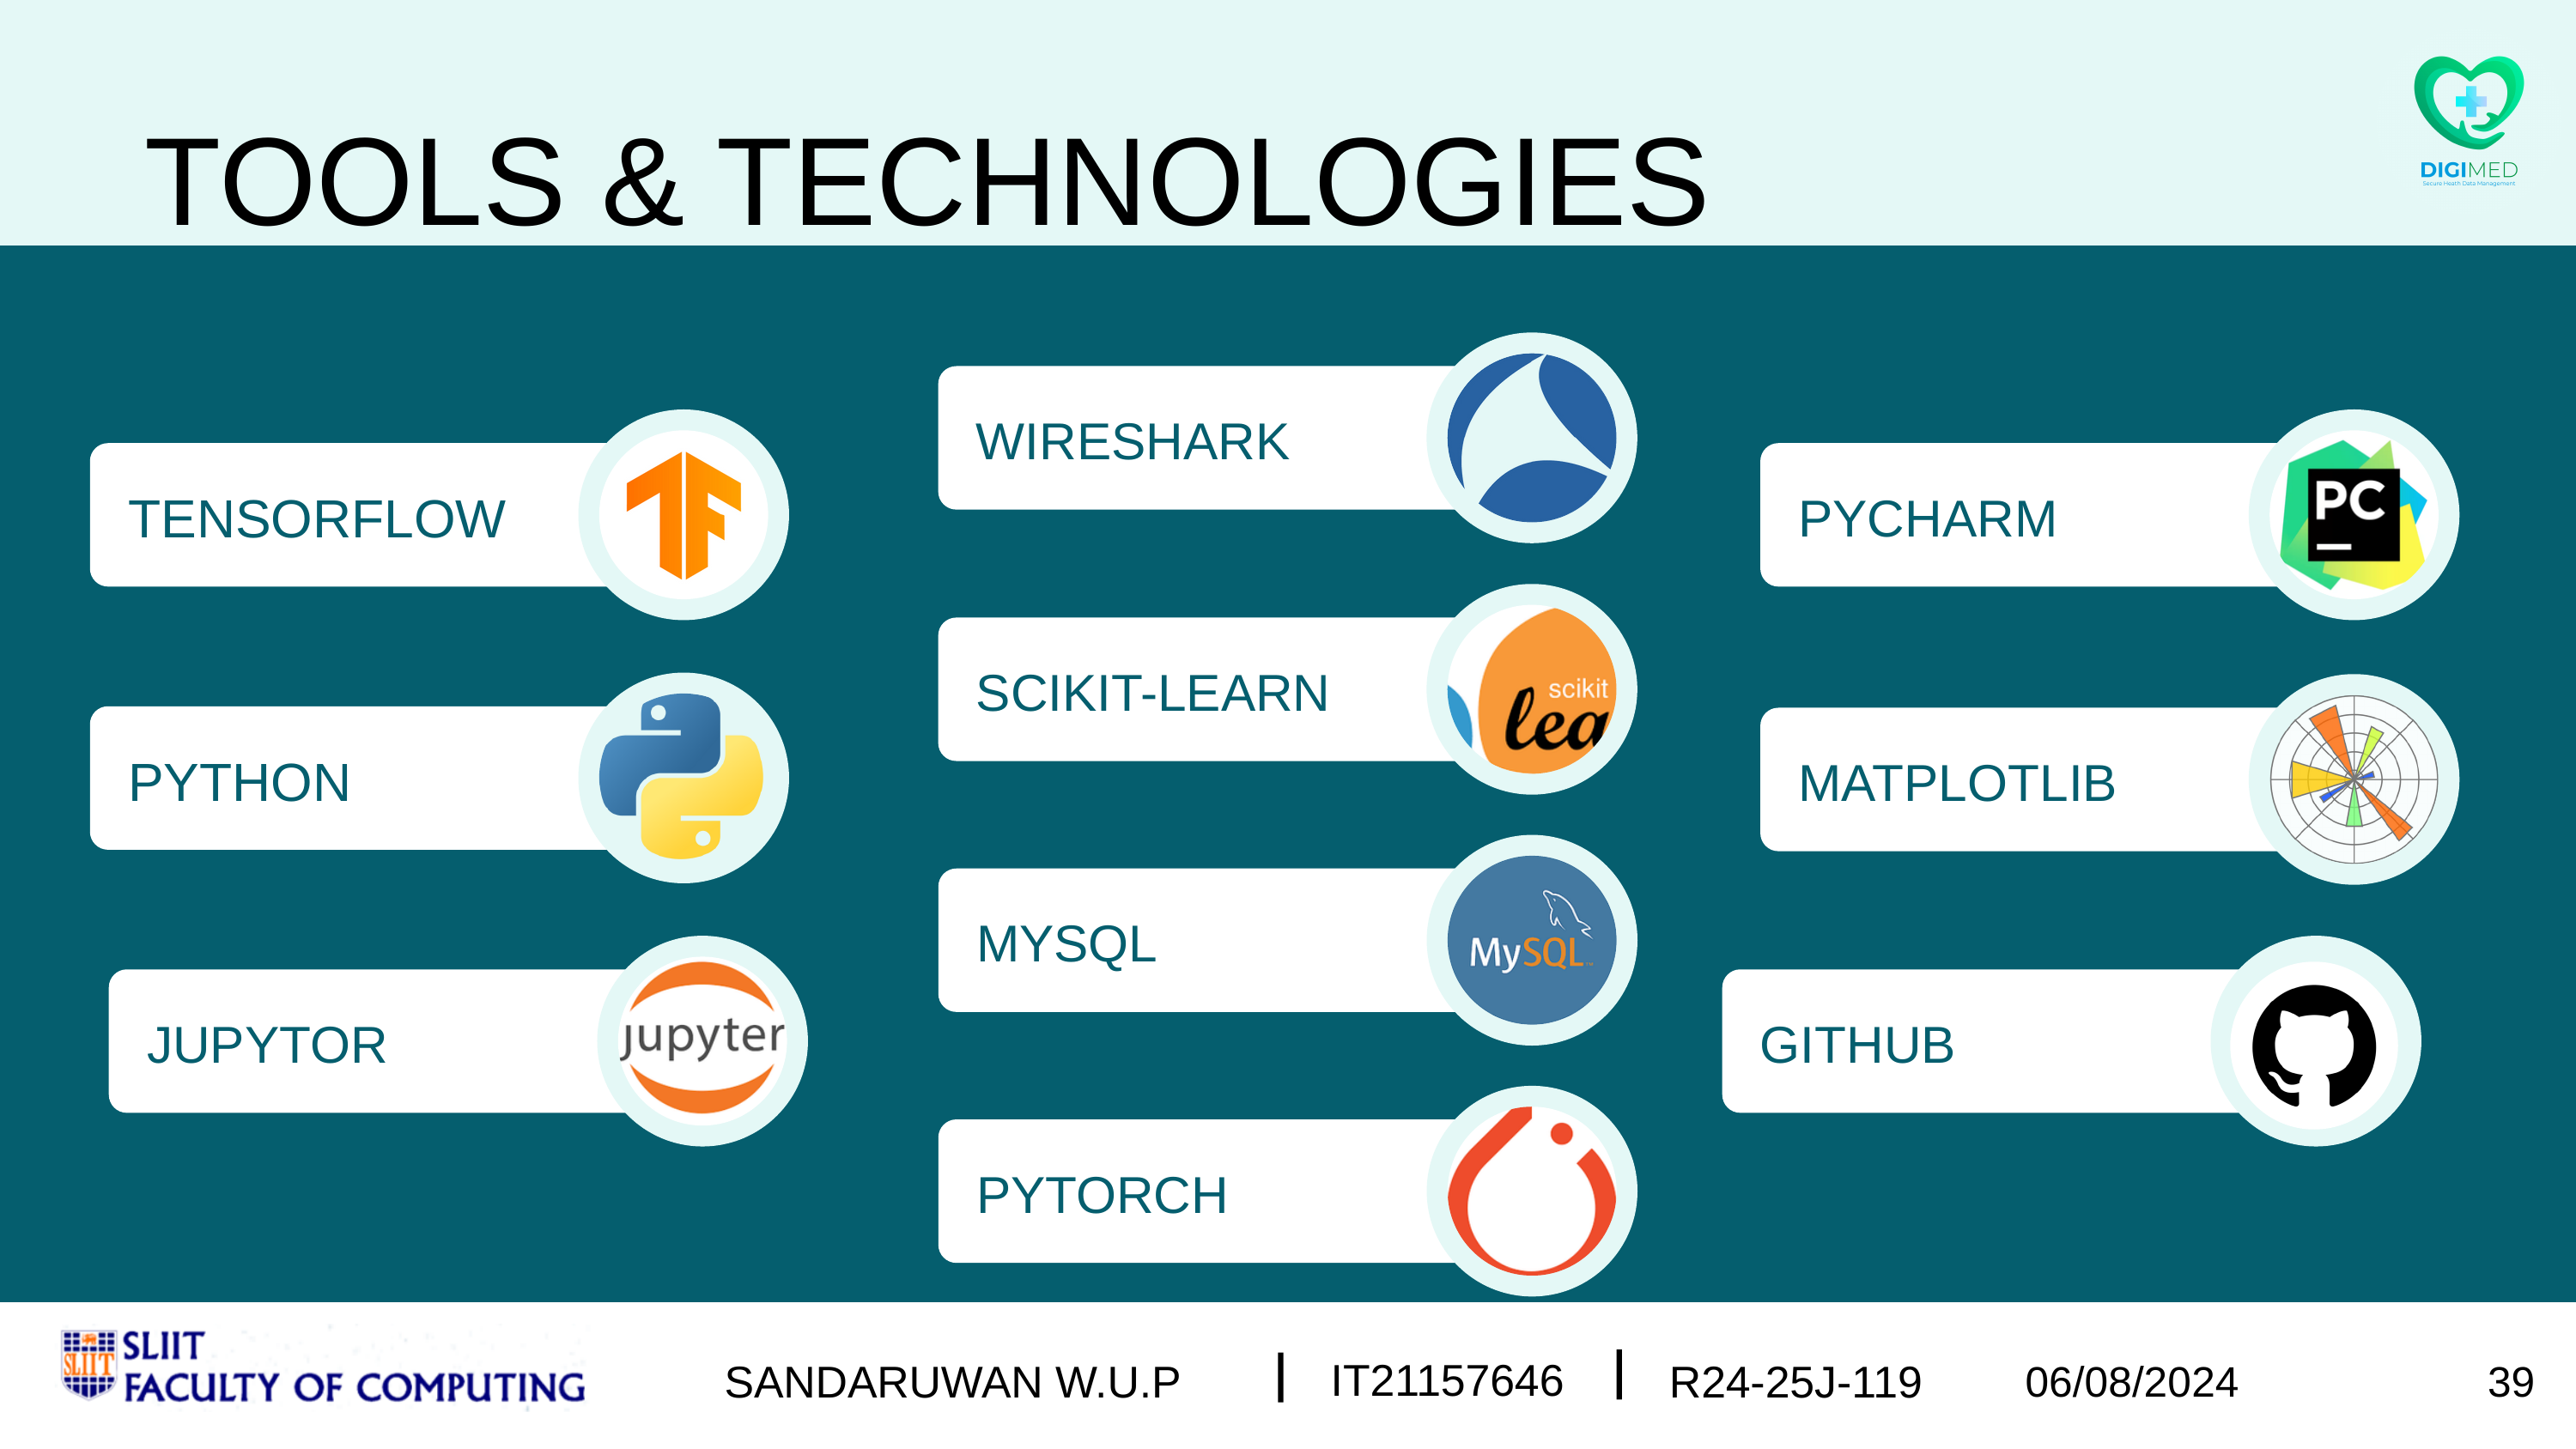

TOOLS & TECHNOLOGIES

WIRESHARK

TENSORFLOW

PYCHARM

SCIKIT-LEARN

PYTHON

MATPLOTLIB

MYSQL

JUPYTOR

GITHUB

PYTORCH

R24-25J-119

IT21015526
KUMARASIRI M.A.K.P
R24-004

IT21015526
IT21171260
LANSAKARA L.H.M.J.C.
KUMARASIRI M.A.K.P
R24-004
R24-25J-119
02/21/2024
05/08/2024
11
35

IT21182464
ARACHCHI R.P.N
R24-25J-119
05/08/2024
35

IT21182464
ARACHCHI R.P.N
R24-25J-119
05/08/2024
35

05/08/2024
07
IT21157646
SANDARUWAN W.U.P
R24-25J-119
06/08/2024
39

02/21/2024
13